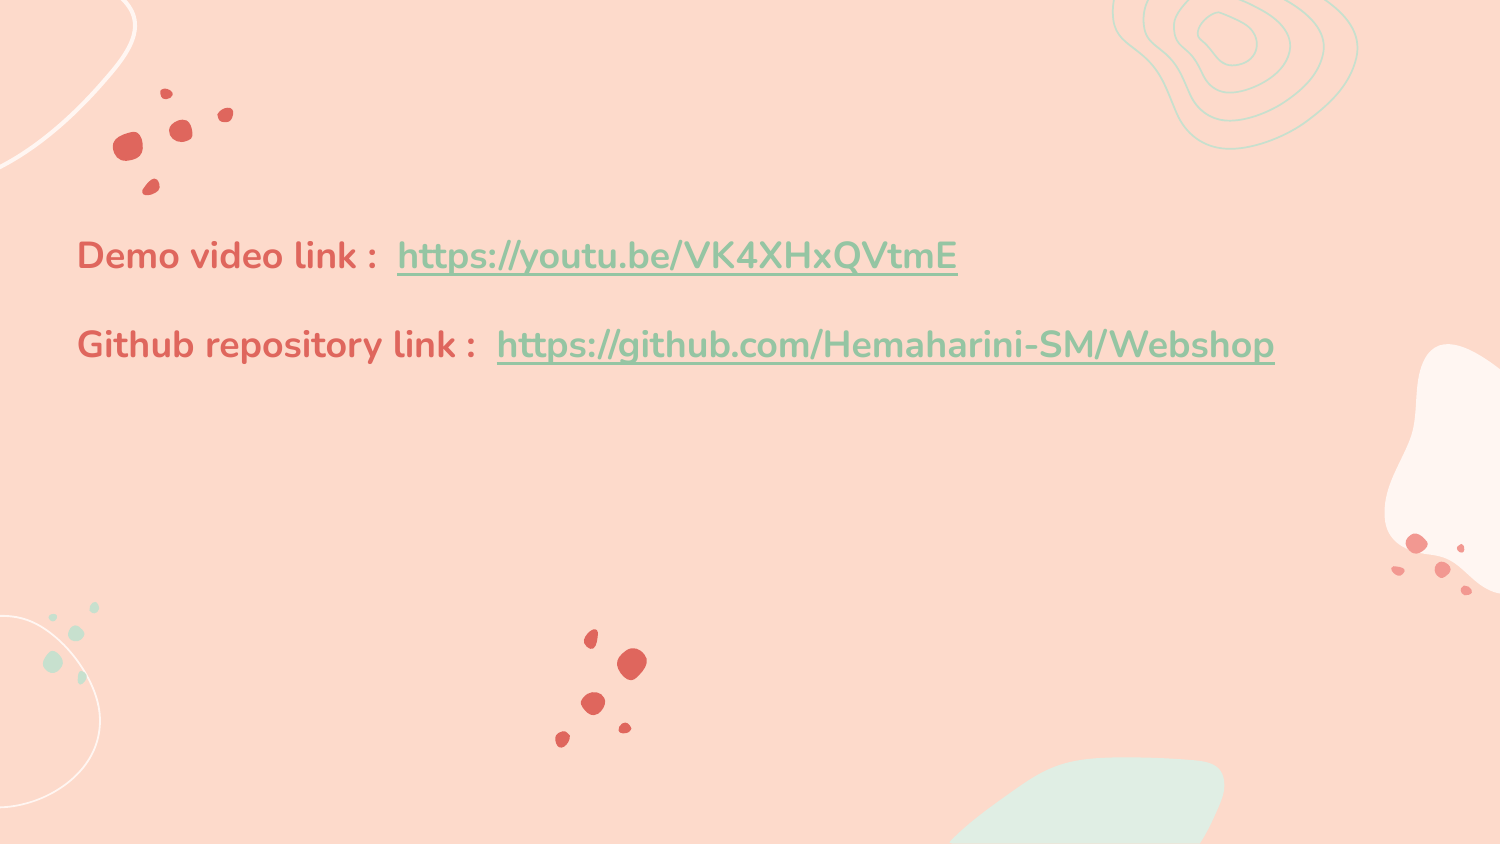

#
Demo video link :  https://youtu.be/VK4XHxQVtmE
Github repository link :  https://github.com/Hemaharini-SM/Webshop